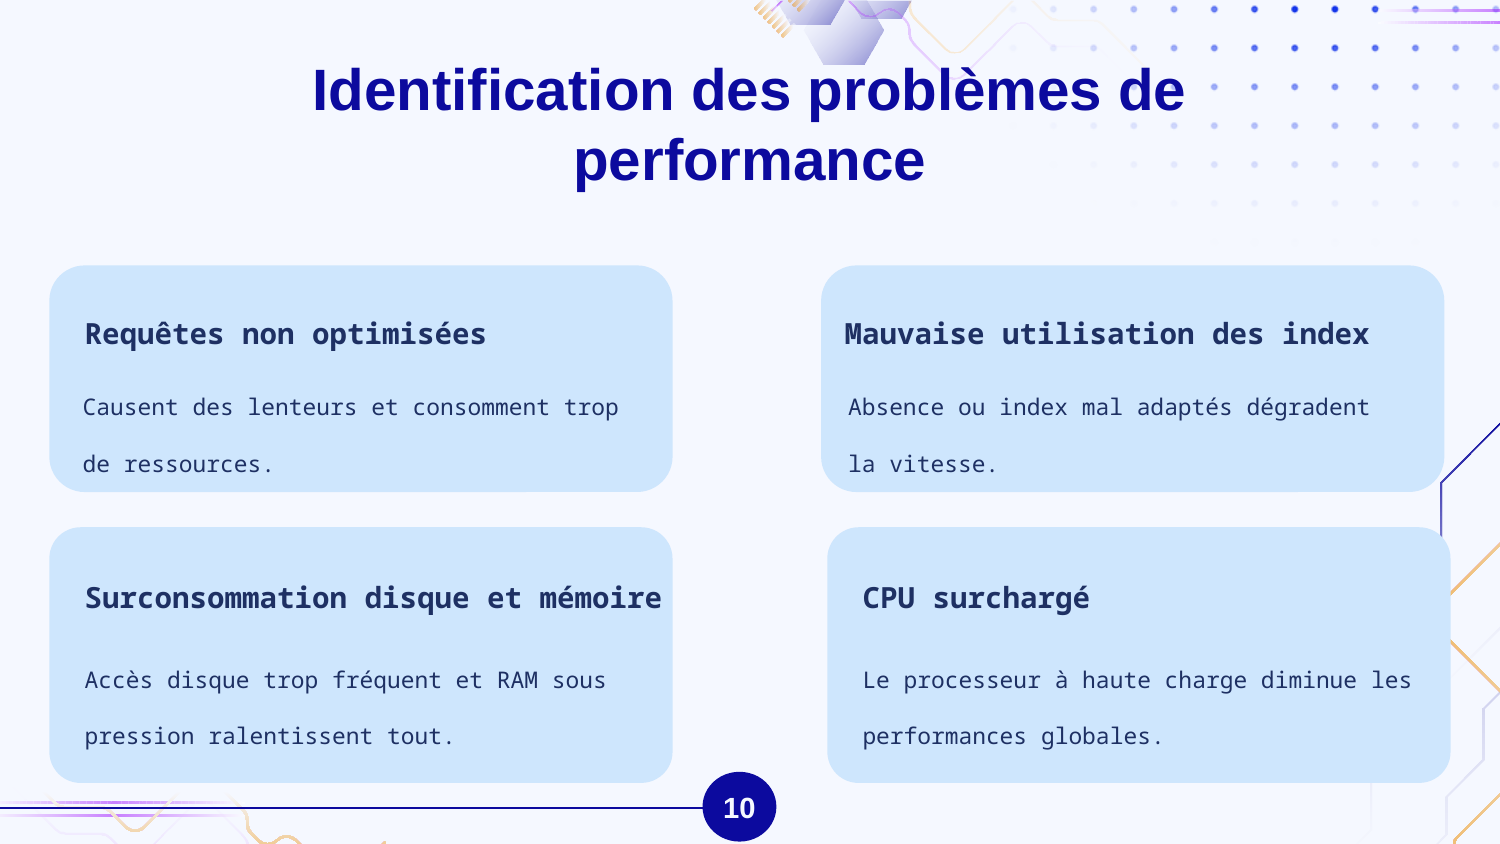

# Identification des problèmes de performance

Requêtes non optimisées
Mauvaise utilisation des index
Causent des lenteurs et consomment trop
de ressources.
Absence ou index mal adaptés dégradent
la vitesse.

Surconsommation disque et mémoire
CPU surchargé
Accès disque trop fréquent et RAM sous pression ralentissent tout.
Le processeur à haute charge diminue les performances globales.

10